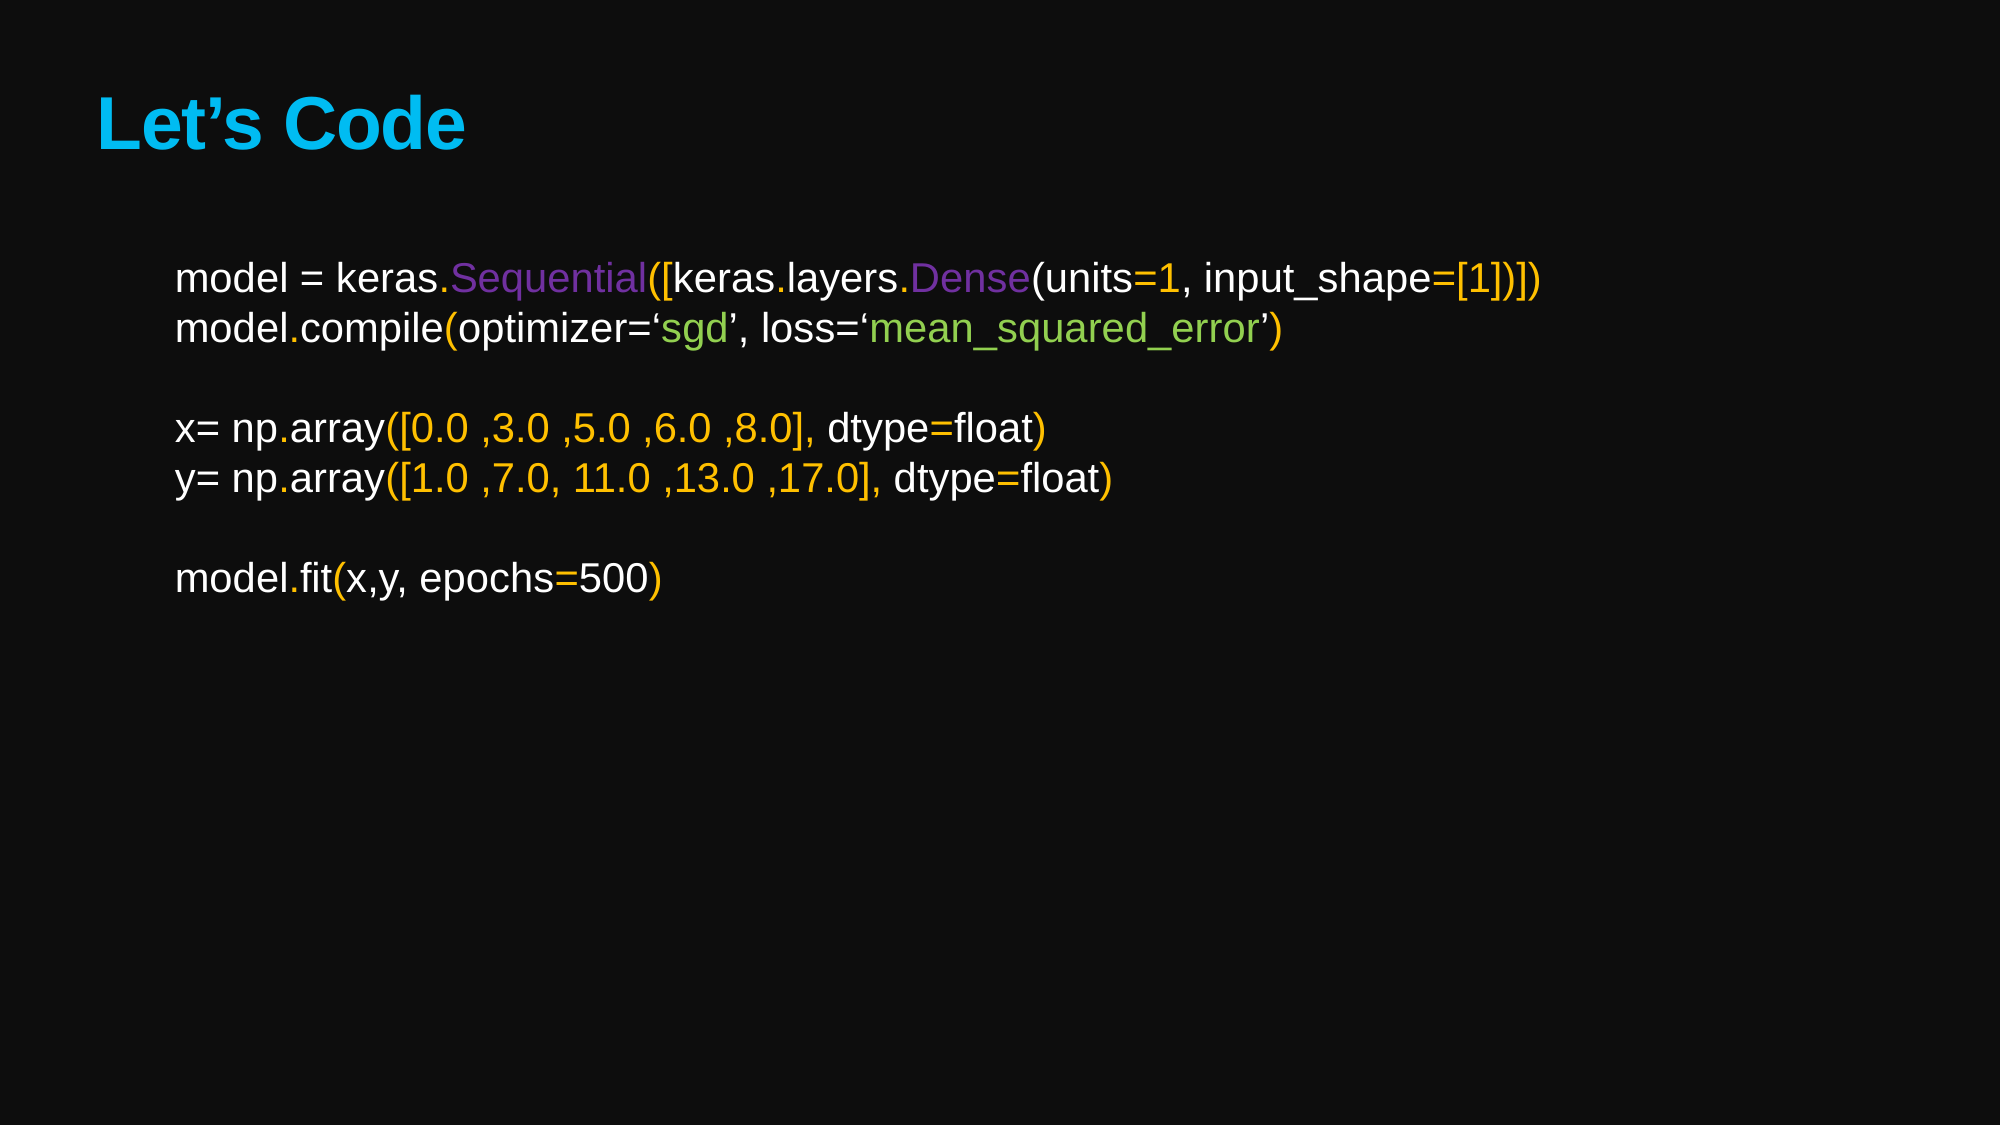

# Let’s Code
model = keras.Sequential([keras.layers.Dense(units=1, input_shape=[1])])
model.compile(optimizer=‘sgd’, loss=‘mean_squared_error’)

x= np.array([0.0 ,3.0 ,5.0 ,6.0 ,8.0], dtype=float)
y= np.array([1.0 ,7.0, 11.0 ,13.0 ,17.0], dtype=float)

model.fit(x,y, epochs=500)